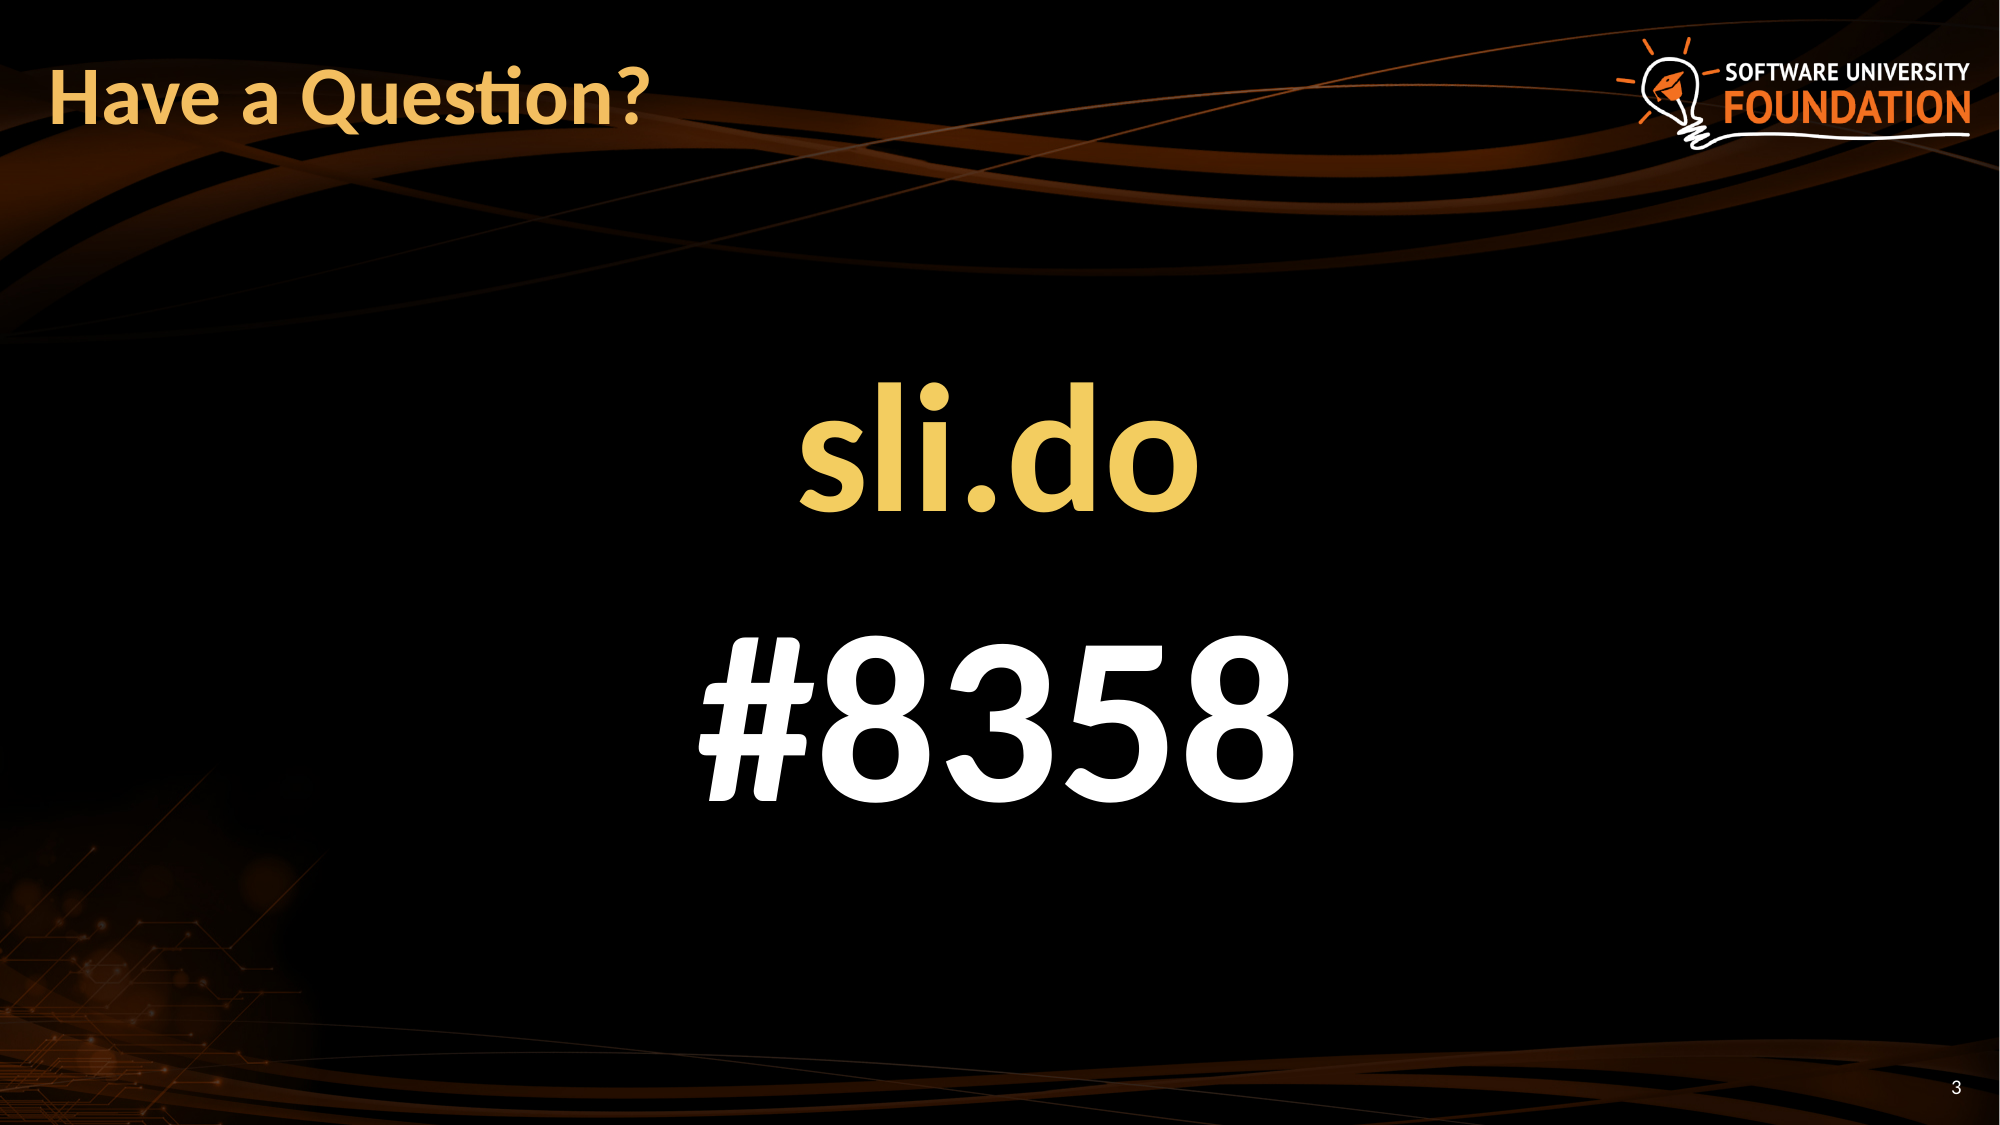

# Have a Question?

sli.do
#8358

3